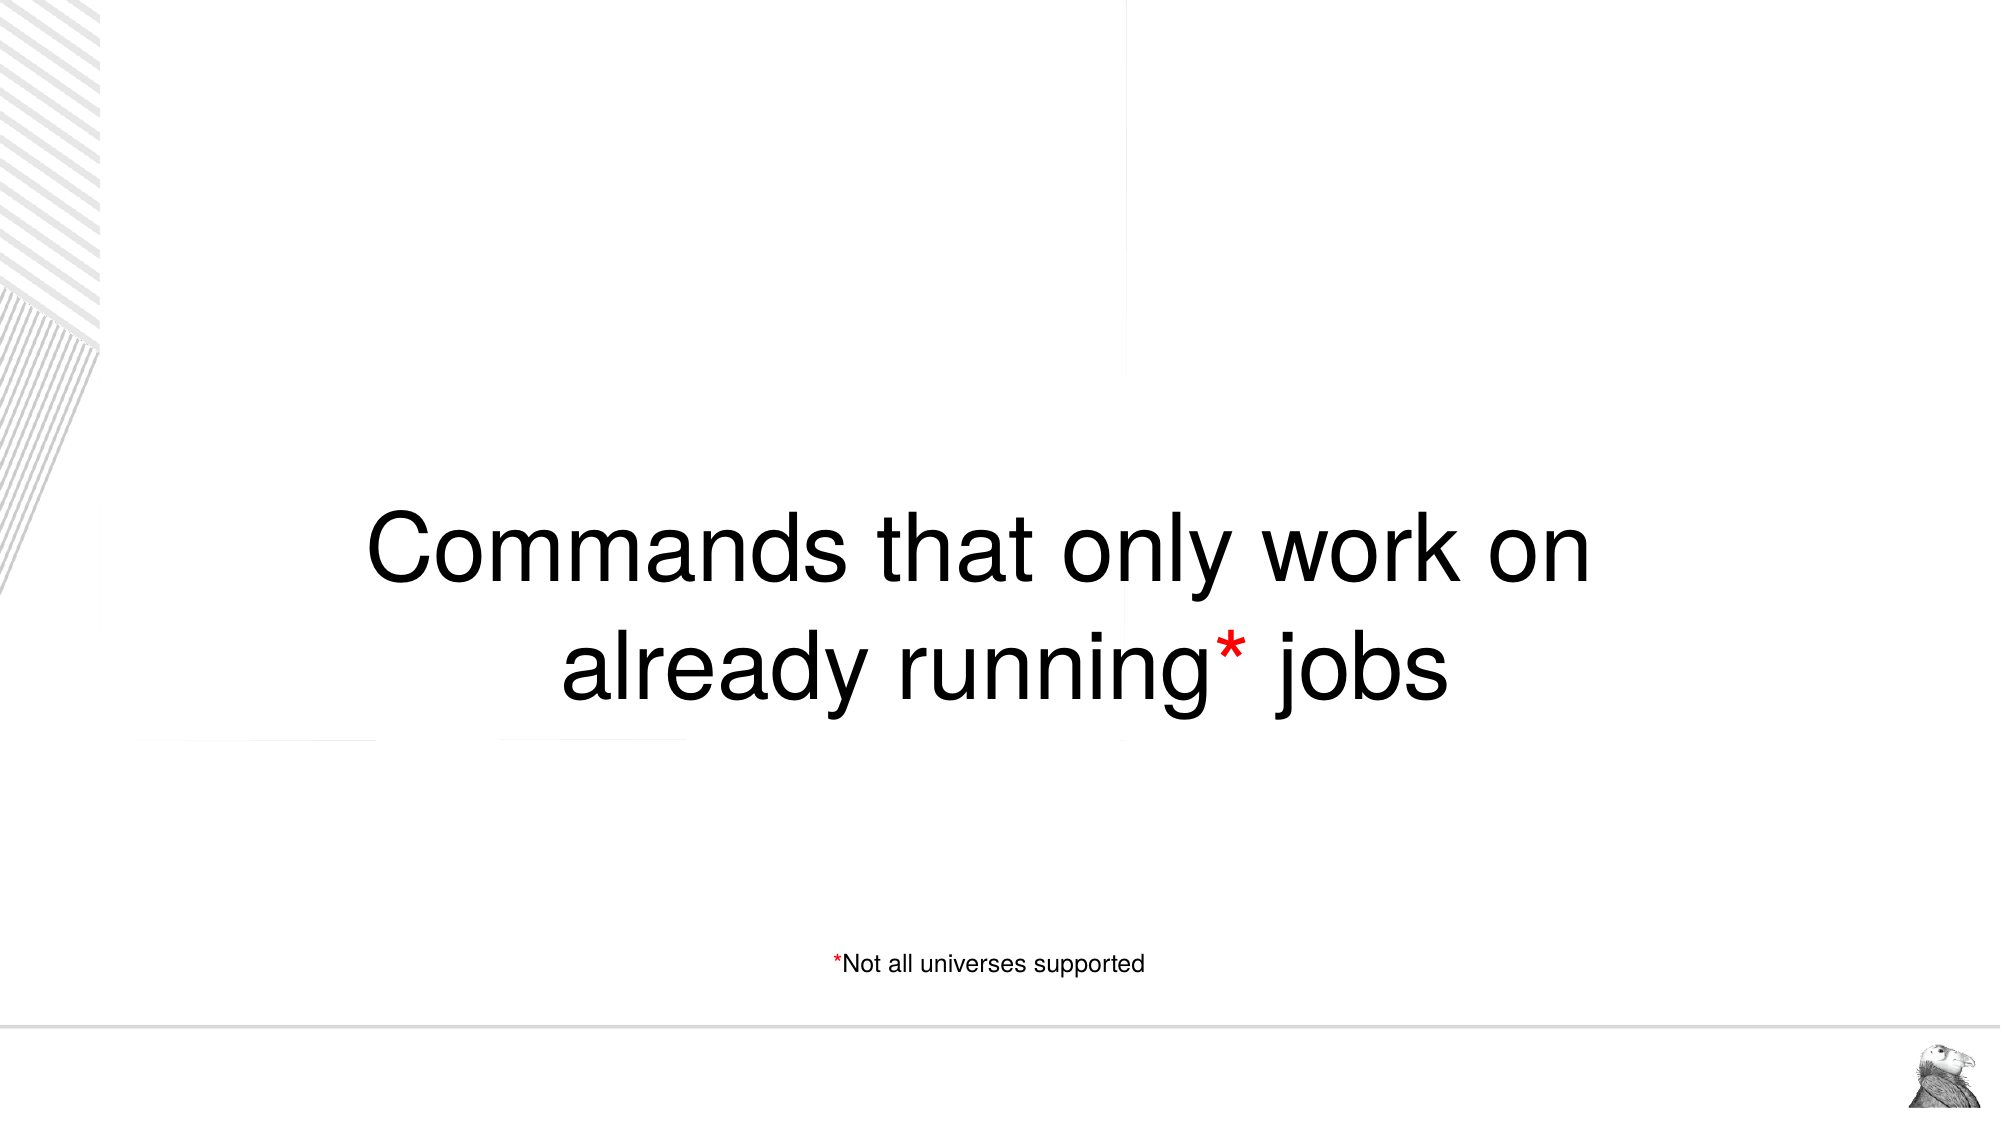

#
Commands that only work on
  already running* jobs
*Not all universes supported